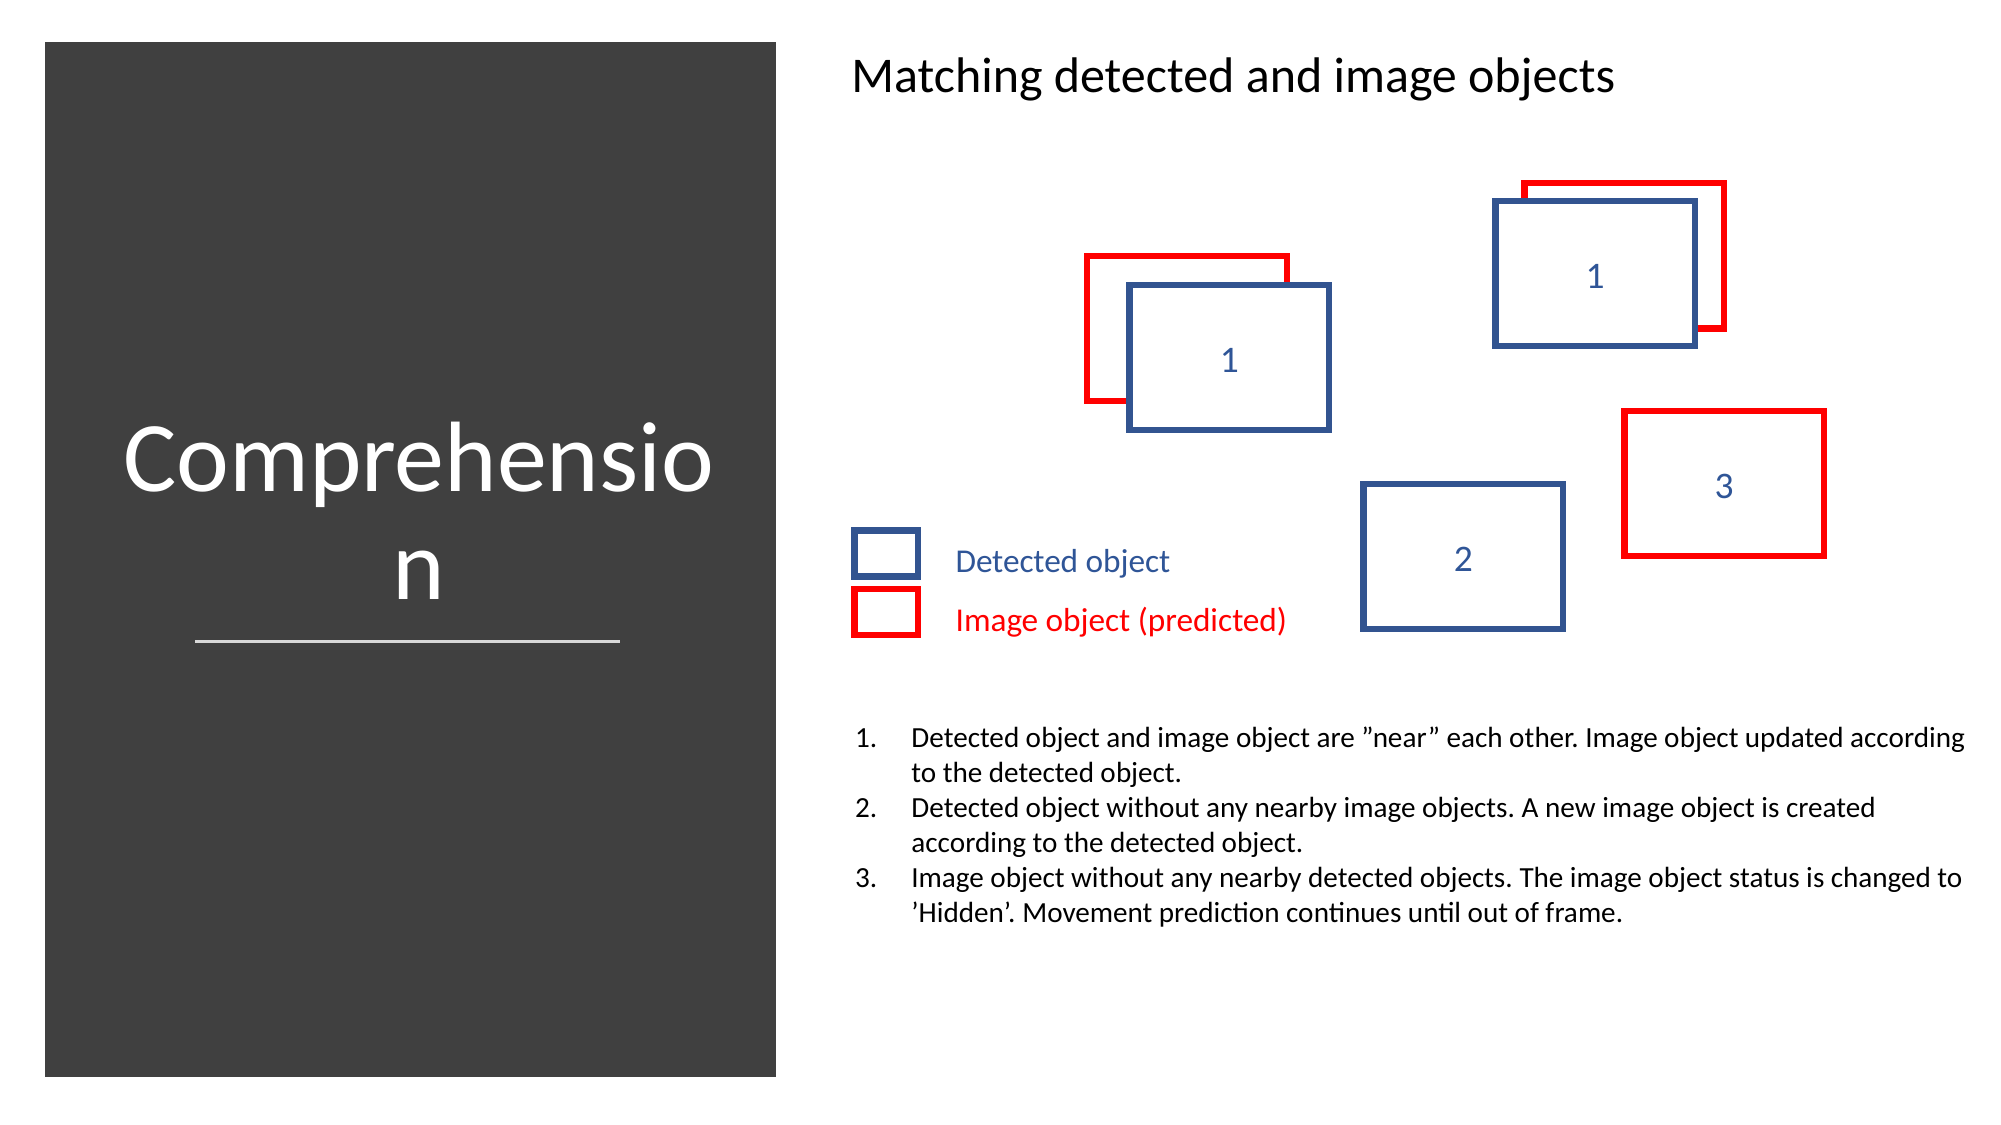

Matching detected and image objects

Comprehension

1

1
3
2
Detected object
Image object (predicted)

Detected object and image object are ”near” each other. Image object updated according
to the detected object.
Detected object without any nearby image objects. A new image object is created
according to the detected object.
Image object without any nearby detected objects. The image object status is changed to
’Hidden’. Movement prediction continues until out of frame.